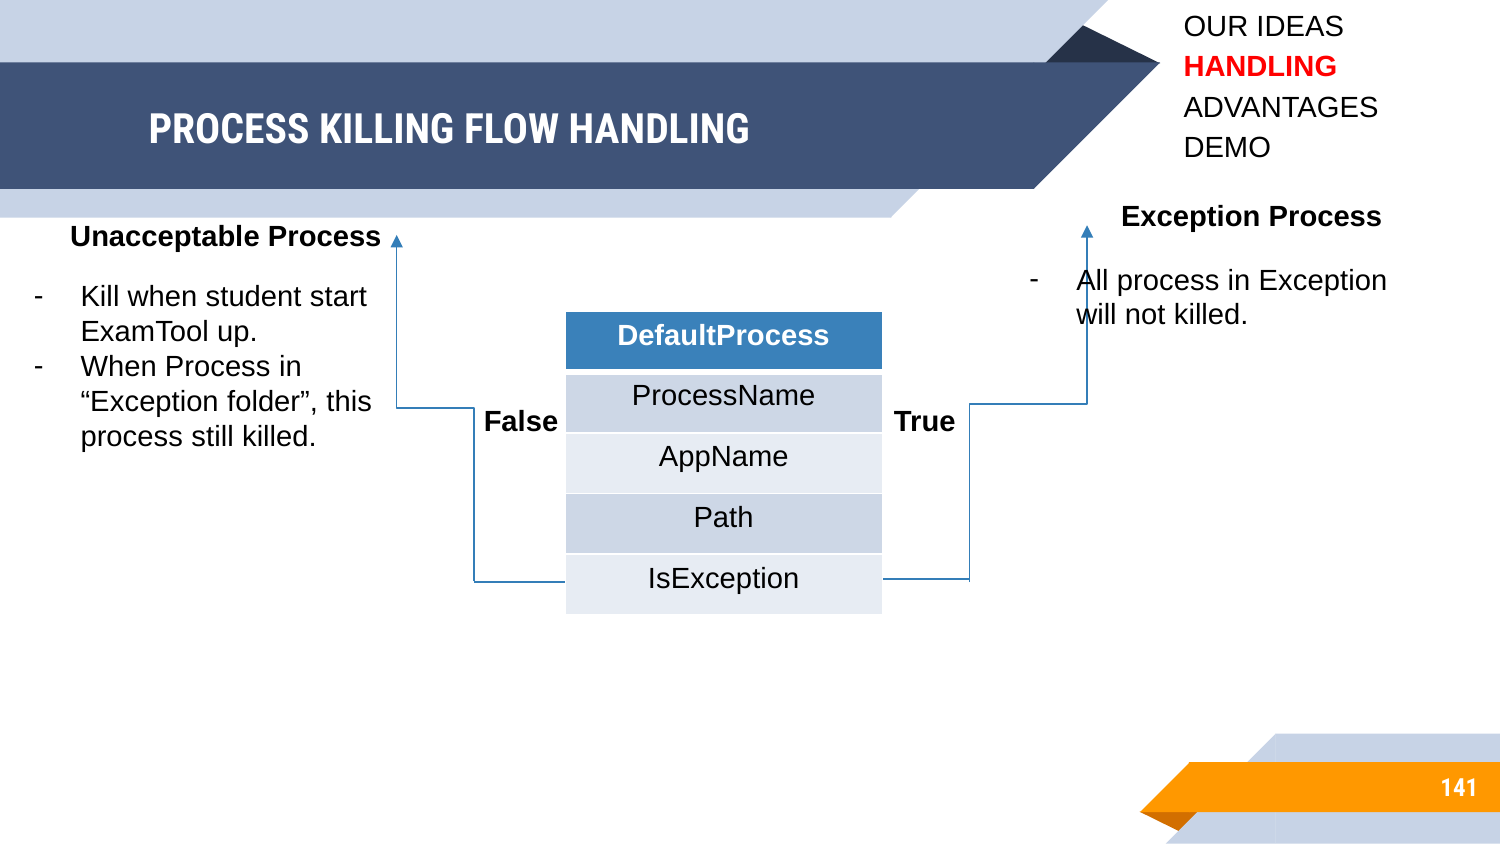

OUR IDEAS
HANDLING
ADVANTAGES
DEMO
# PROCESS KILLING FLOW HANDLING
Exception Process
Unacceptable Process
All process in Exception will not killed.
Kill when student start ExamTool up.
When Process in “Exception folder”, this process still killed.
| DefaultProcess |
| --- |
| ProcessName |
| AppName |
| Path |
| IsException |
False
True
141